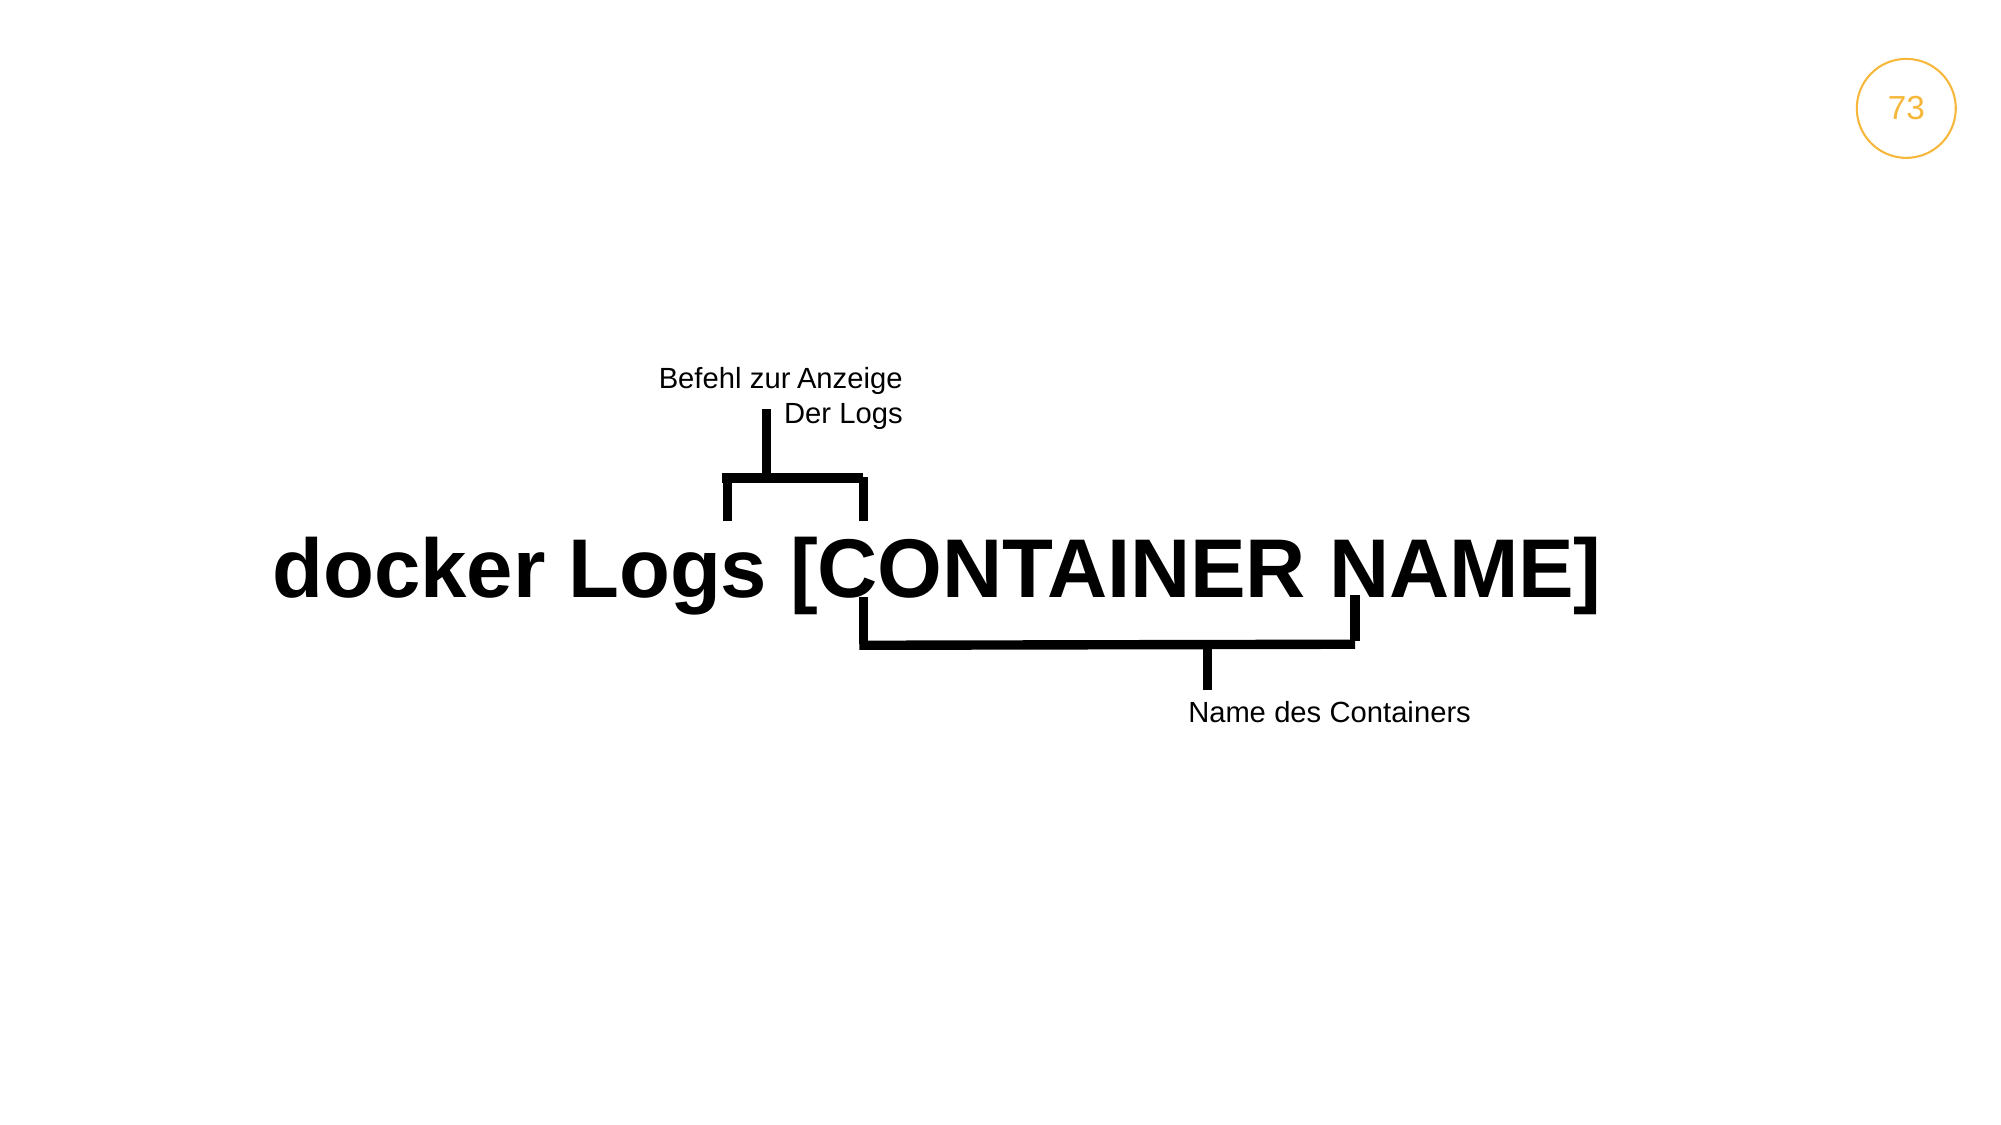

73
38
Befehl zur Anzeige
Der Logs
docker Logs [CONTAINER NAME]
Name des Containers